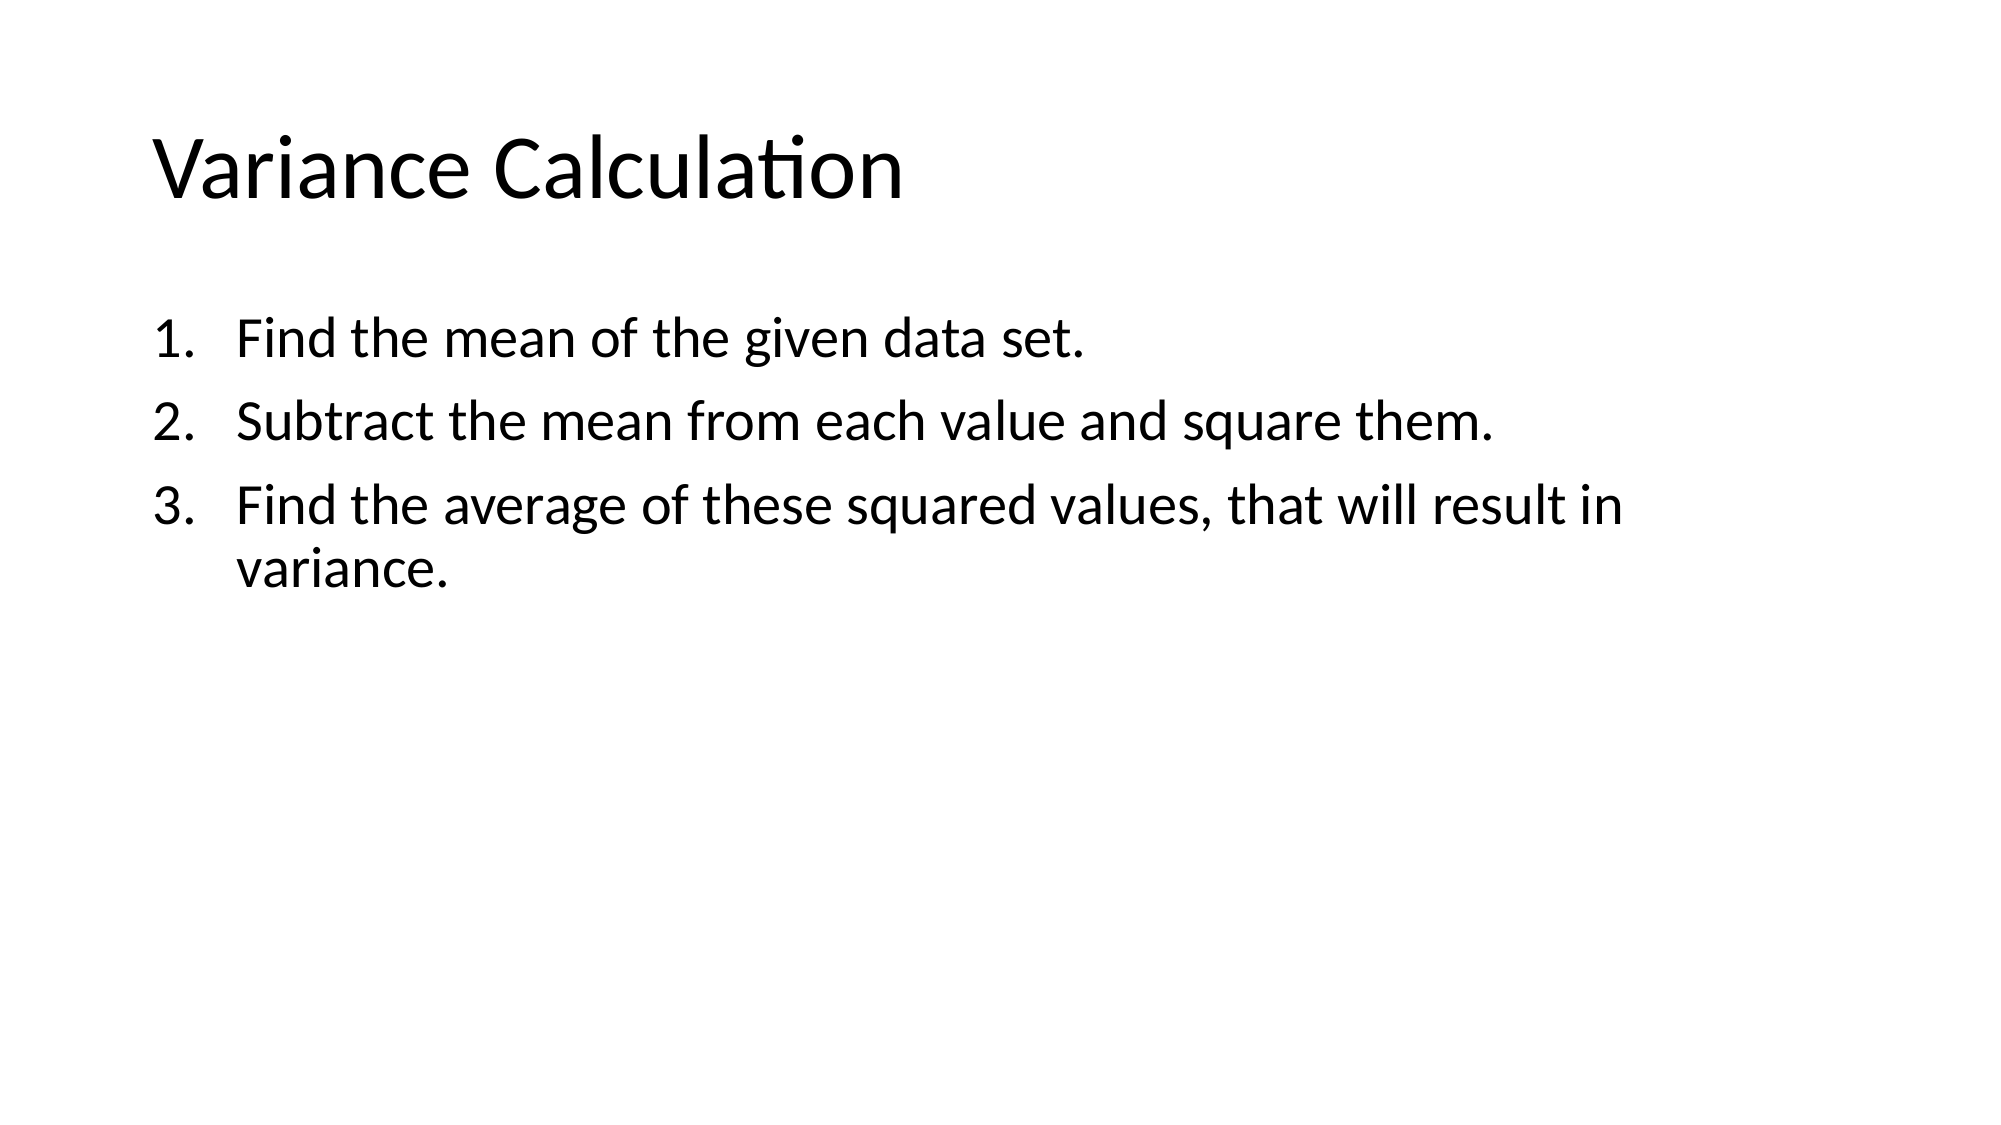

# Variance Calculation
Find the mean of the given data set.
Subtract the mean from each value and square them.
Find the average of these squared values, that will result in variance.